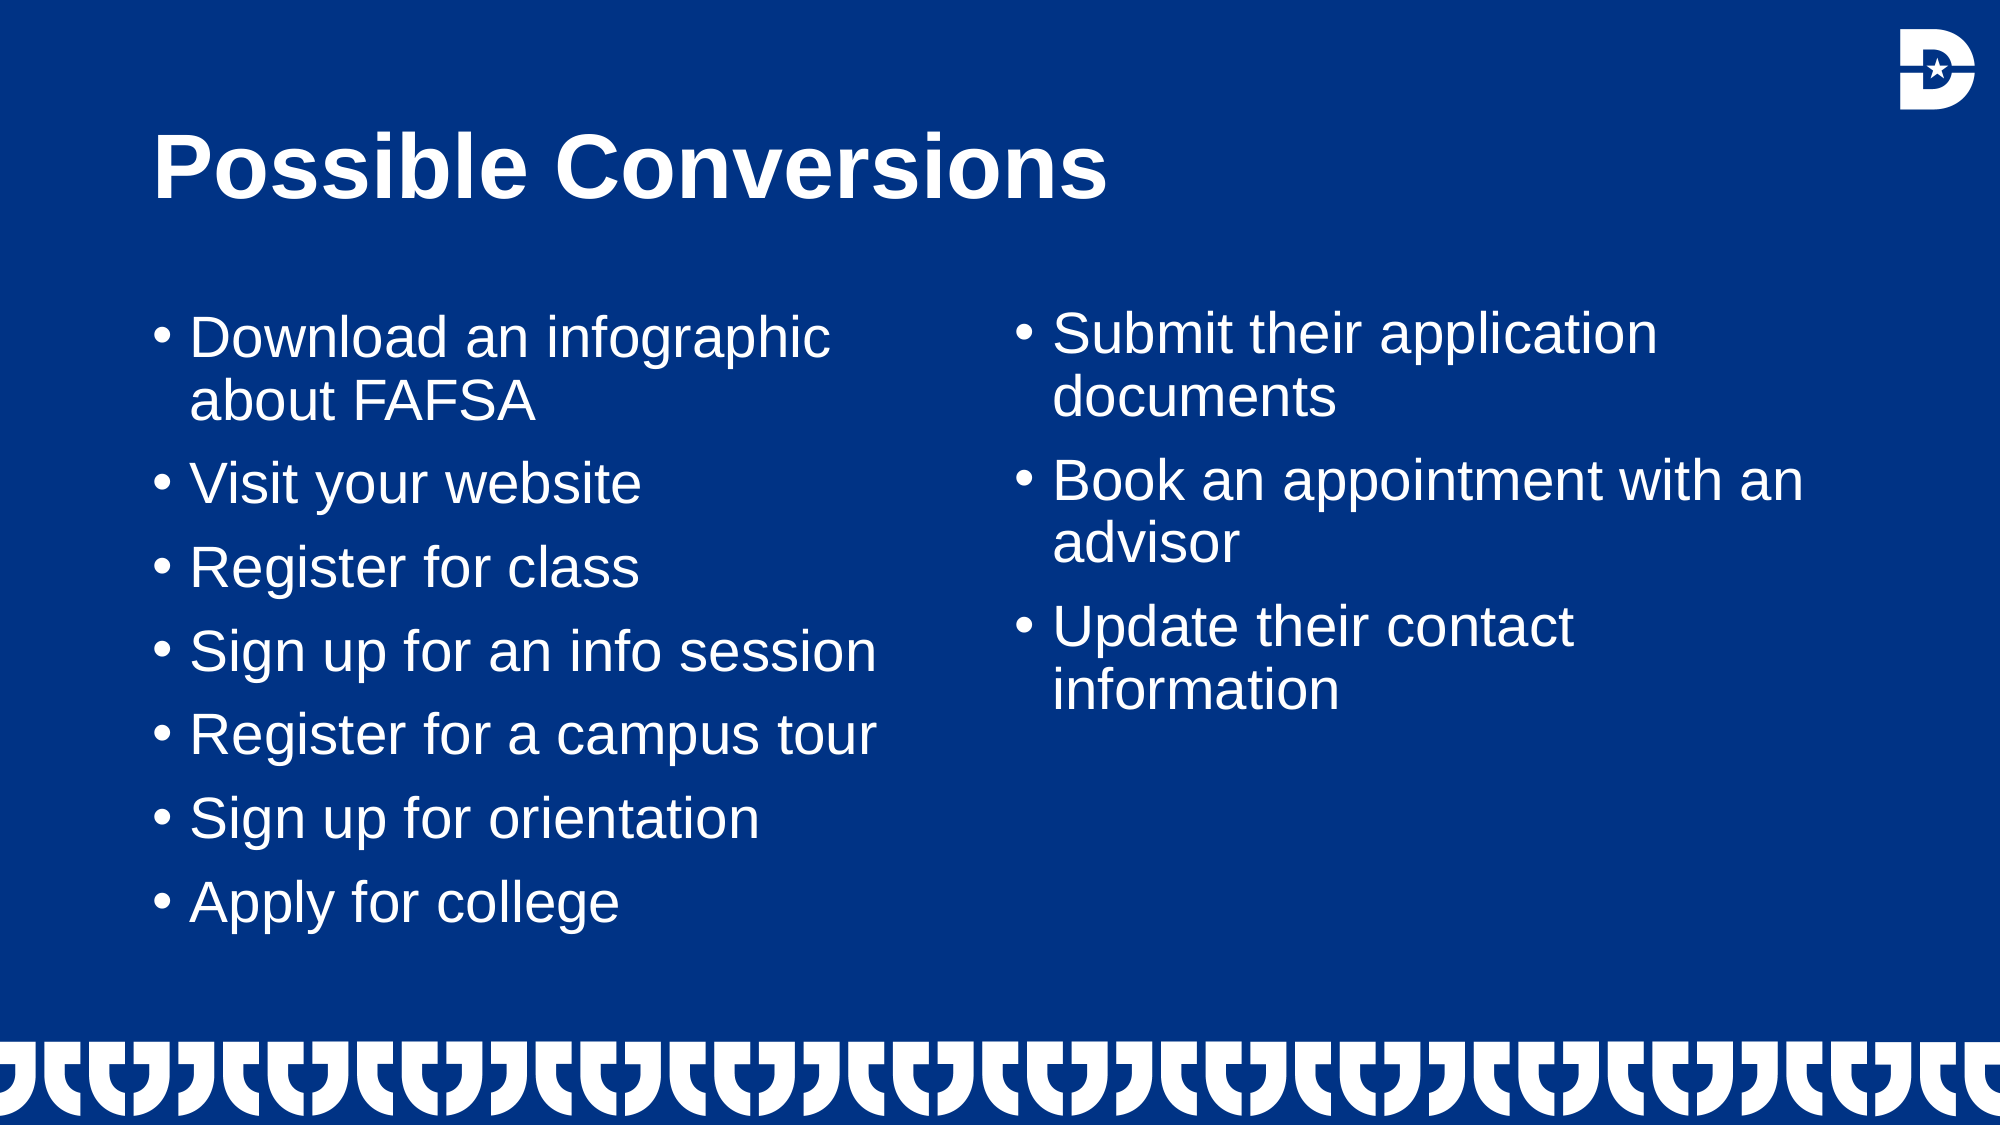

# Possible Conversions
Submit their application documents
Book an appointment with an advisor
Update their contact information
Download an infographic about FAFSA
Visit your website
Register for class
Sign up for an info session
Register for a campus tour
Sign up for orientation
Apply for college